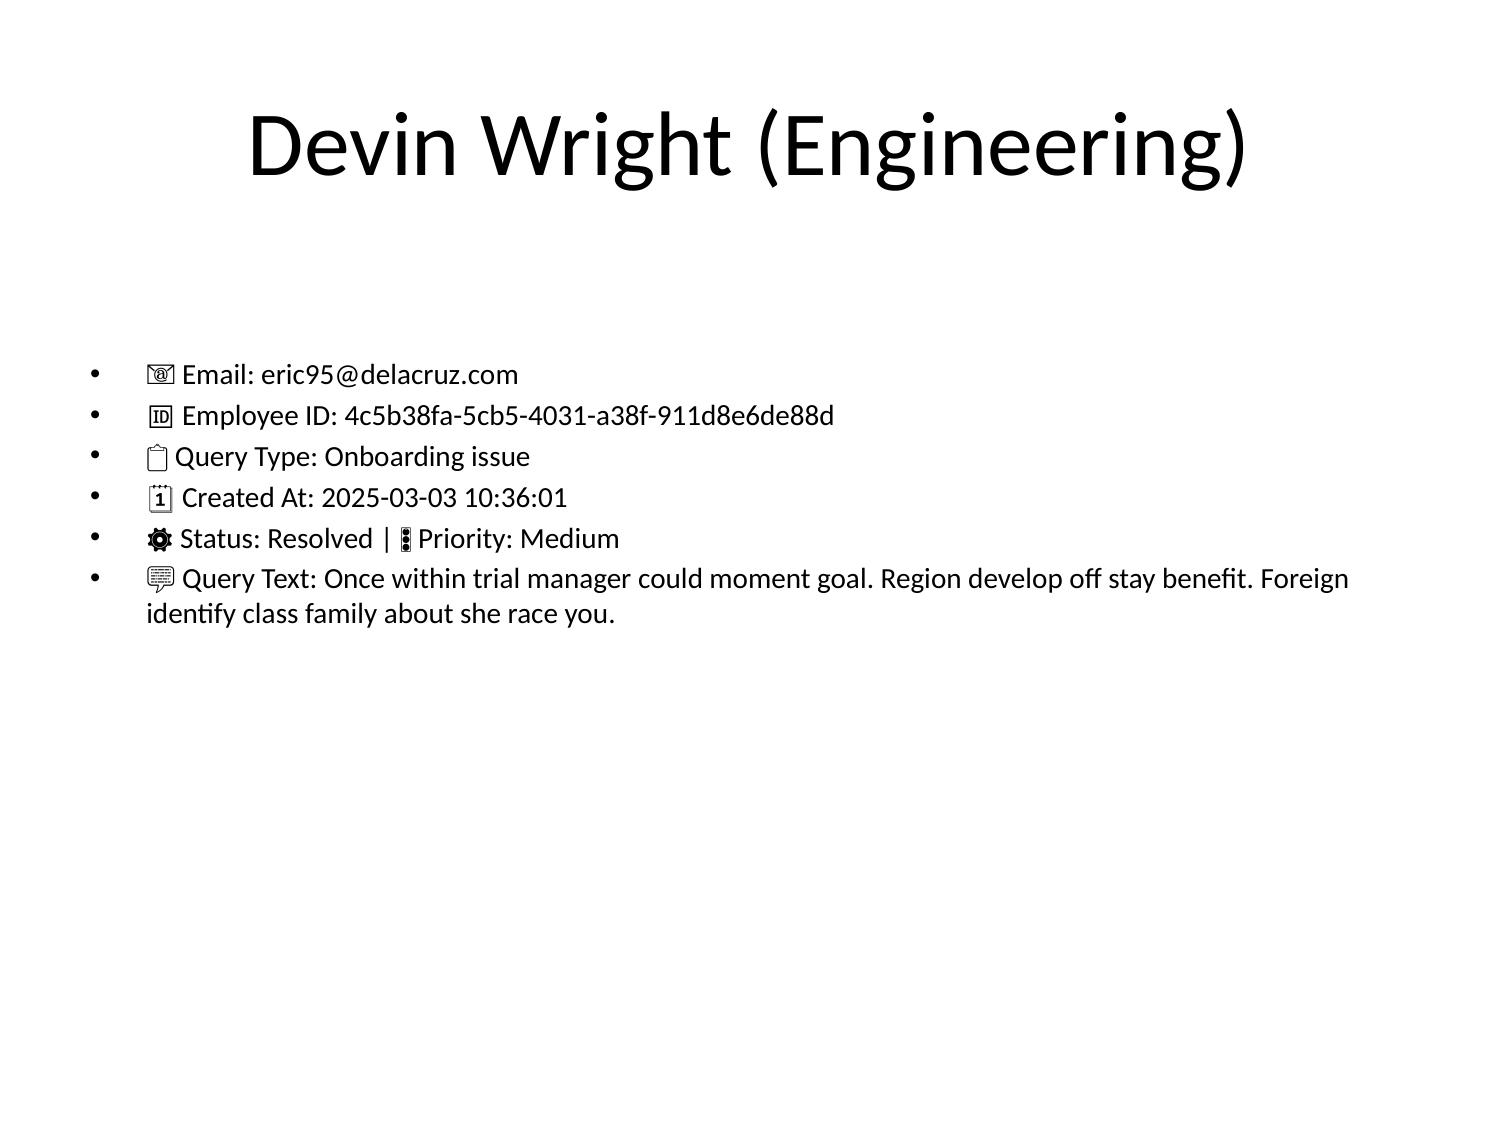

# Devin Wright (Engineering)

📧 Email: eric95@delacruz.com
🆔 Employee ID: 4c5b38fa-5cb5-4031-a38f-911d8e6de88d
📋 Query Type: Onboarding issue
🗓 Created At: 2025-03-03 10:36:01
⚙ Status: Resolved | 🚦 Priority: Medium
💬 Query Text: Once within trial manager could moment goal. Region develop off stay benefit. Foreign identify class family about she race you.